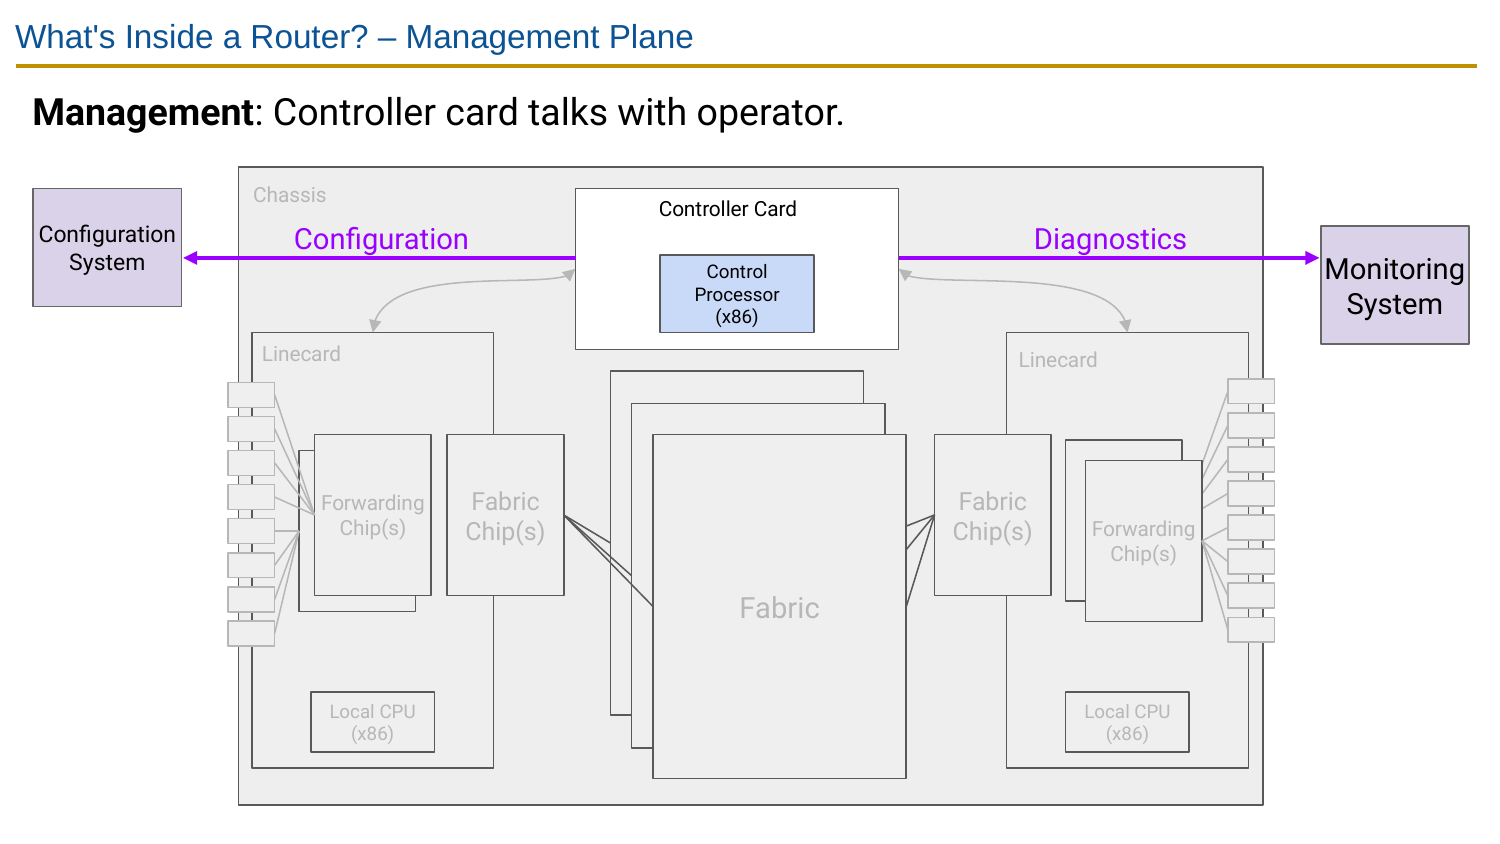

# What's Inside a Router? – Management Plane
Management: Controller card talks with operator.

Chassis
Controller Card
Configuration System

Diagnostics
Configuration
Monitoring System
Control Processor (x86)
Linecard

Linecard
Fabric

Fabric

Forwarding Chip(s)
Fabric Chip(s)
Fabric
Fabric Chip(s)

Forwarding Chip(s)

Local CPU (x86)
Local CPU (x86)